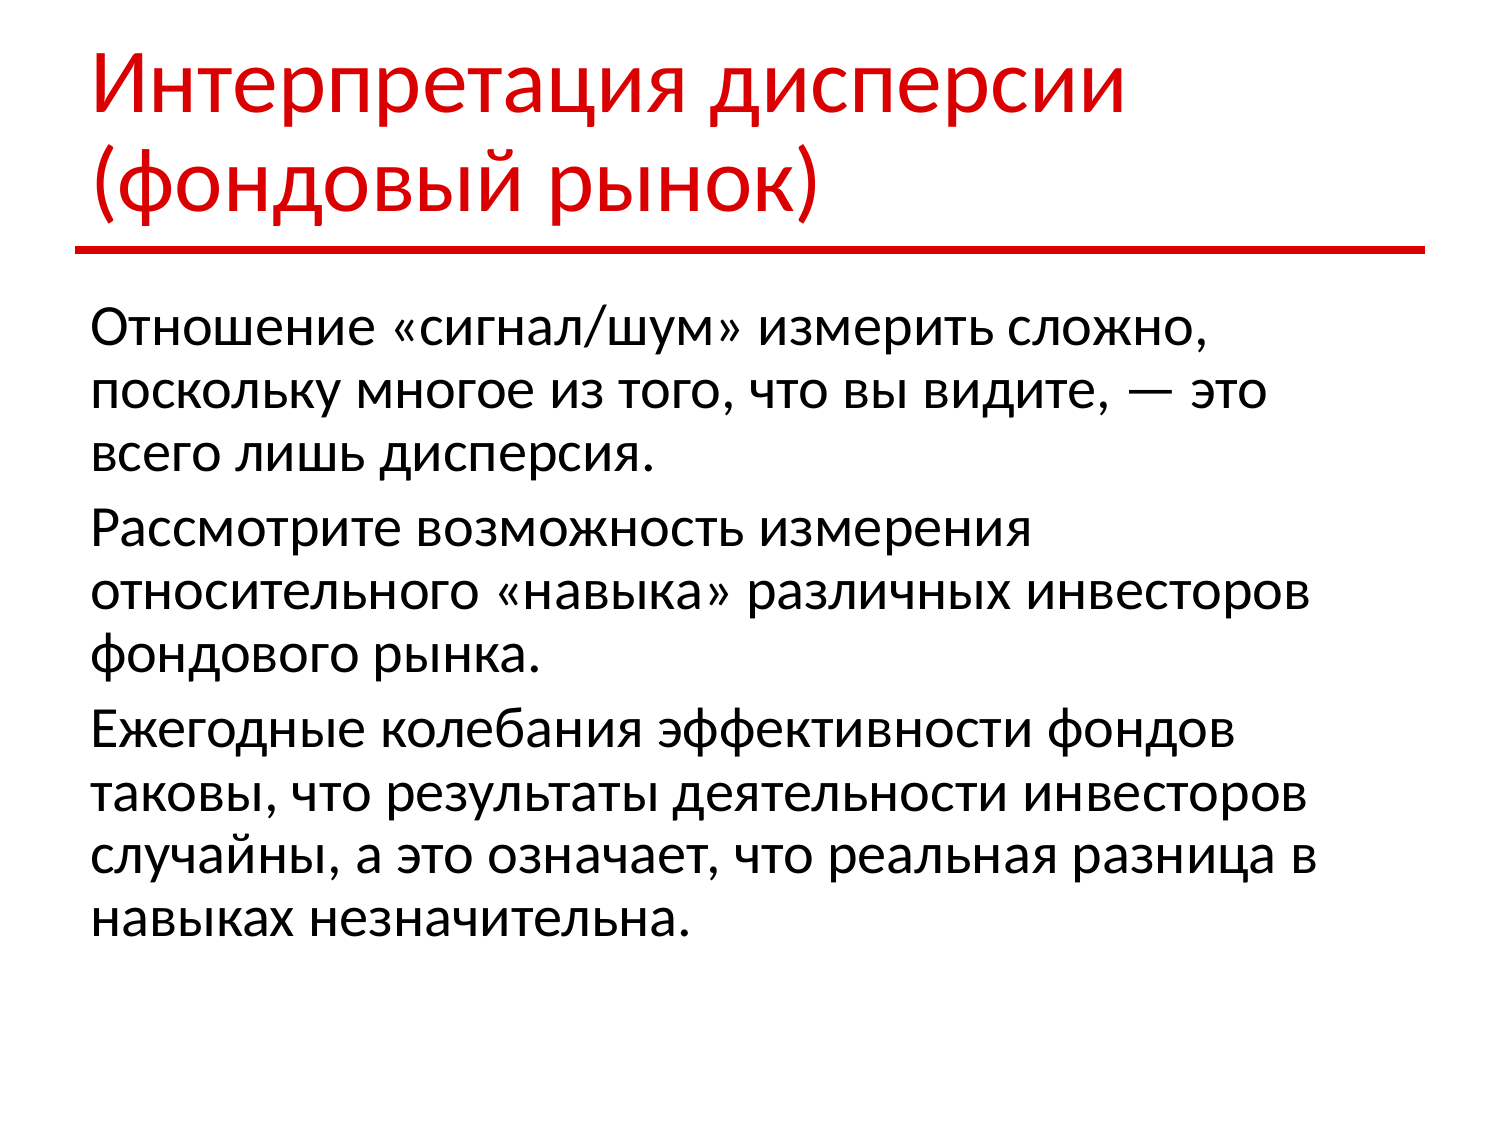

# Интерпретация дисперсии (фондовый рынок)
Отношение «сигнал/шум» измерить сложно, поскольку многое из того, что вы видите, — это всего лишь дисперсия.
Рассмотрите возможность измерения относительного «навыка» различных инвесторов фондового рынка.
Ежегодные колебания эффективности фондов таковы, что результаты деятельности инвесторов случайны, а это означает, что реальная разница в навыках незначительна.